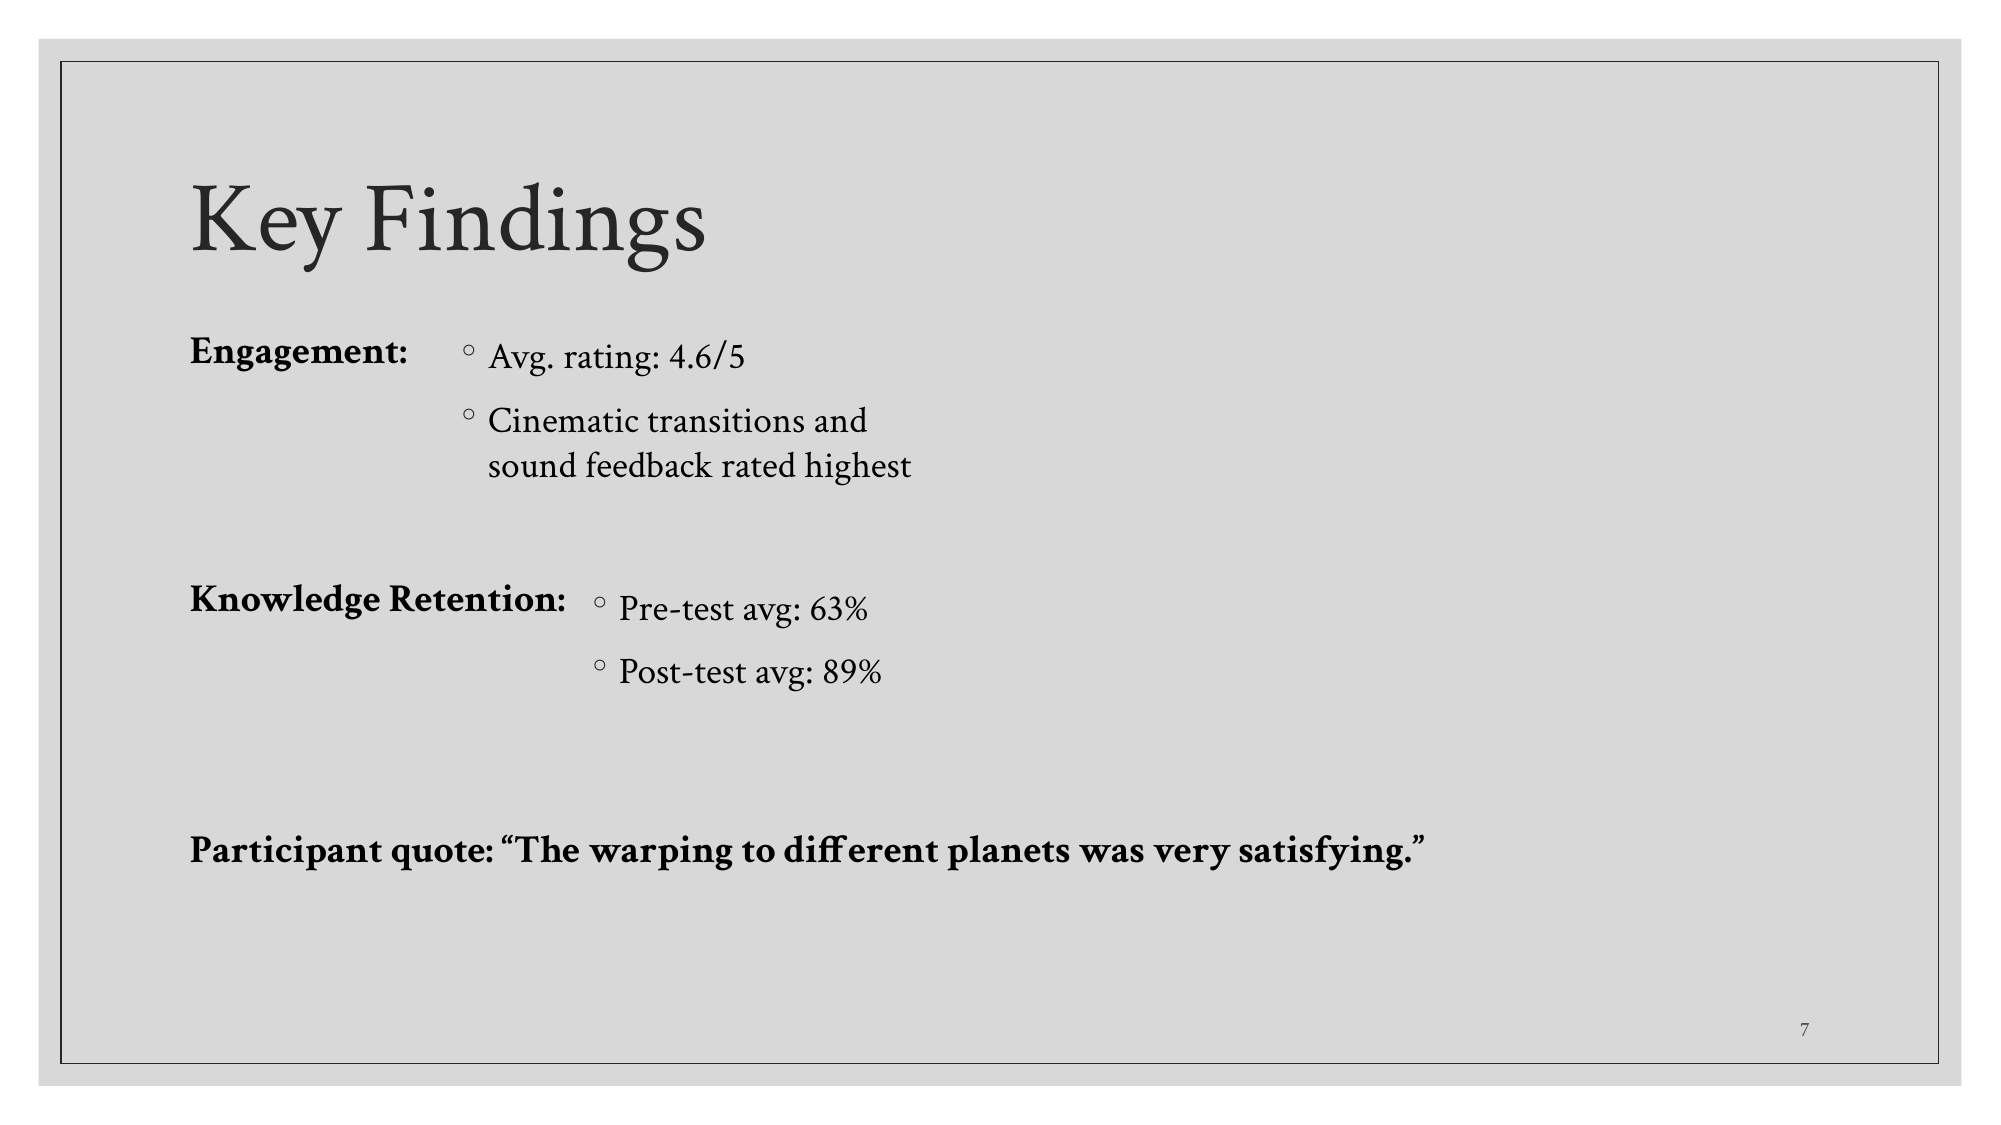

# Key Findings
Engagement:
Avg. rating: 4.6/5
Cinematic transitions and sound feedback rated highest
Knowledge Retention:
Pre-test avg: 63%
Post-test avg: 89%
Participant quote: “The warping to different planets was very satisfying.”
7